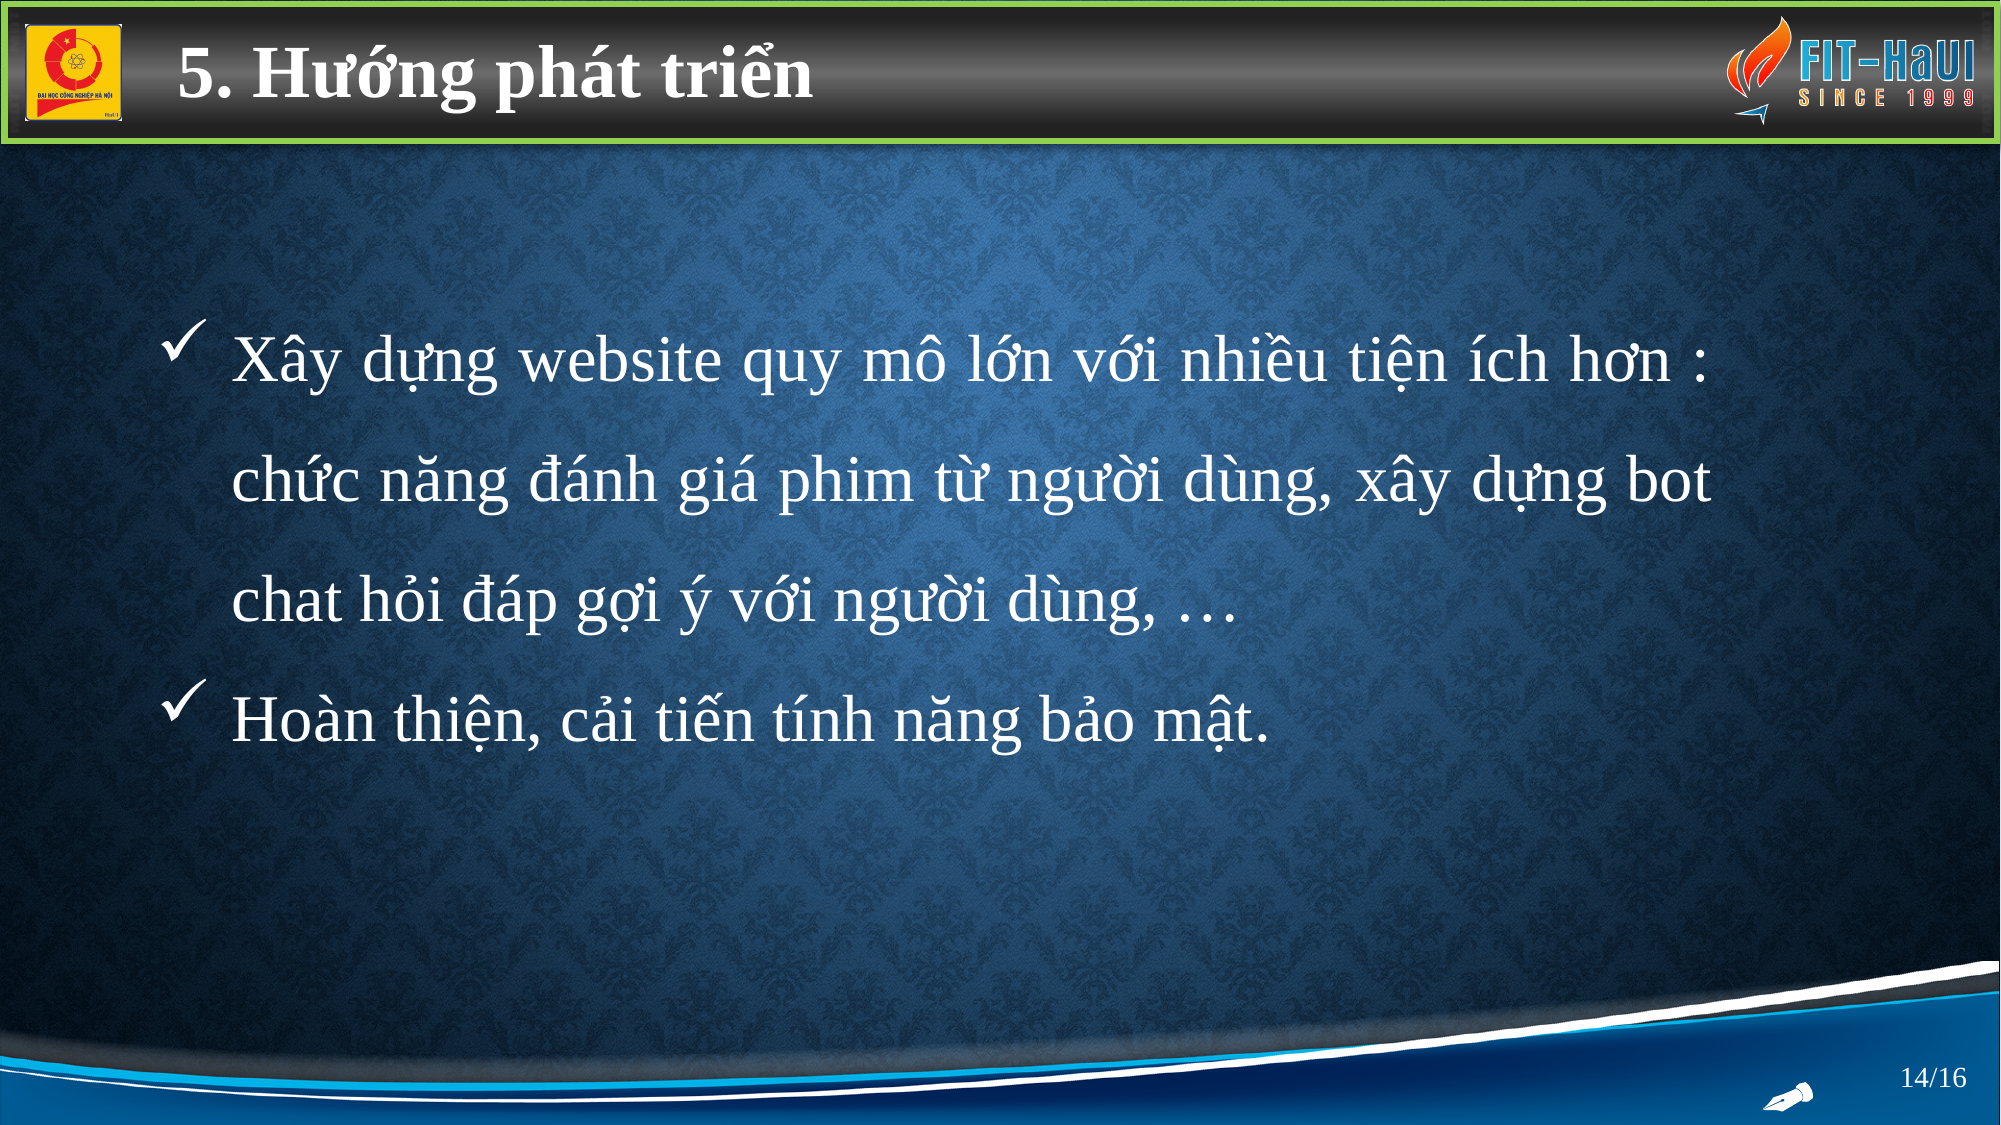

5. Hướng phát triển
Xây dựng website quy mô lớn với nhiều tiện ích hơn : chức năng đánh giá phim từ người dùng, xây dựng bot chat hỏi đáp gợi ý với người dùng, …
Hoàn thiện, cải tiến tính năng bảo mật.

14/16